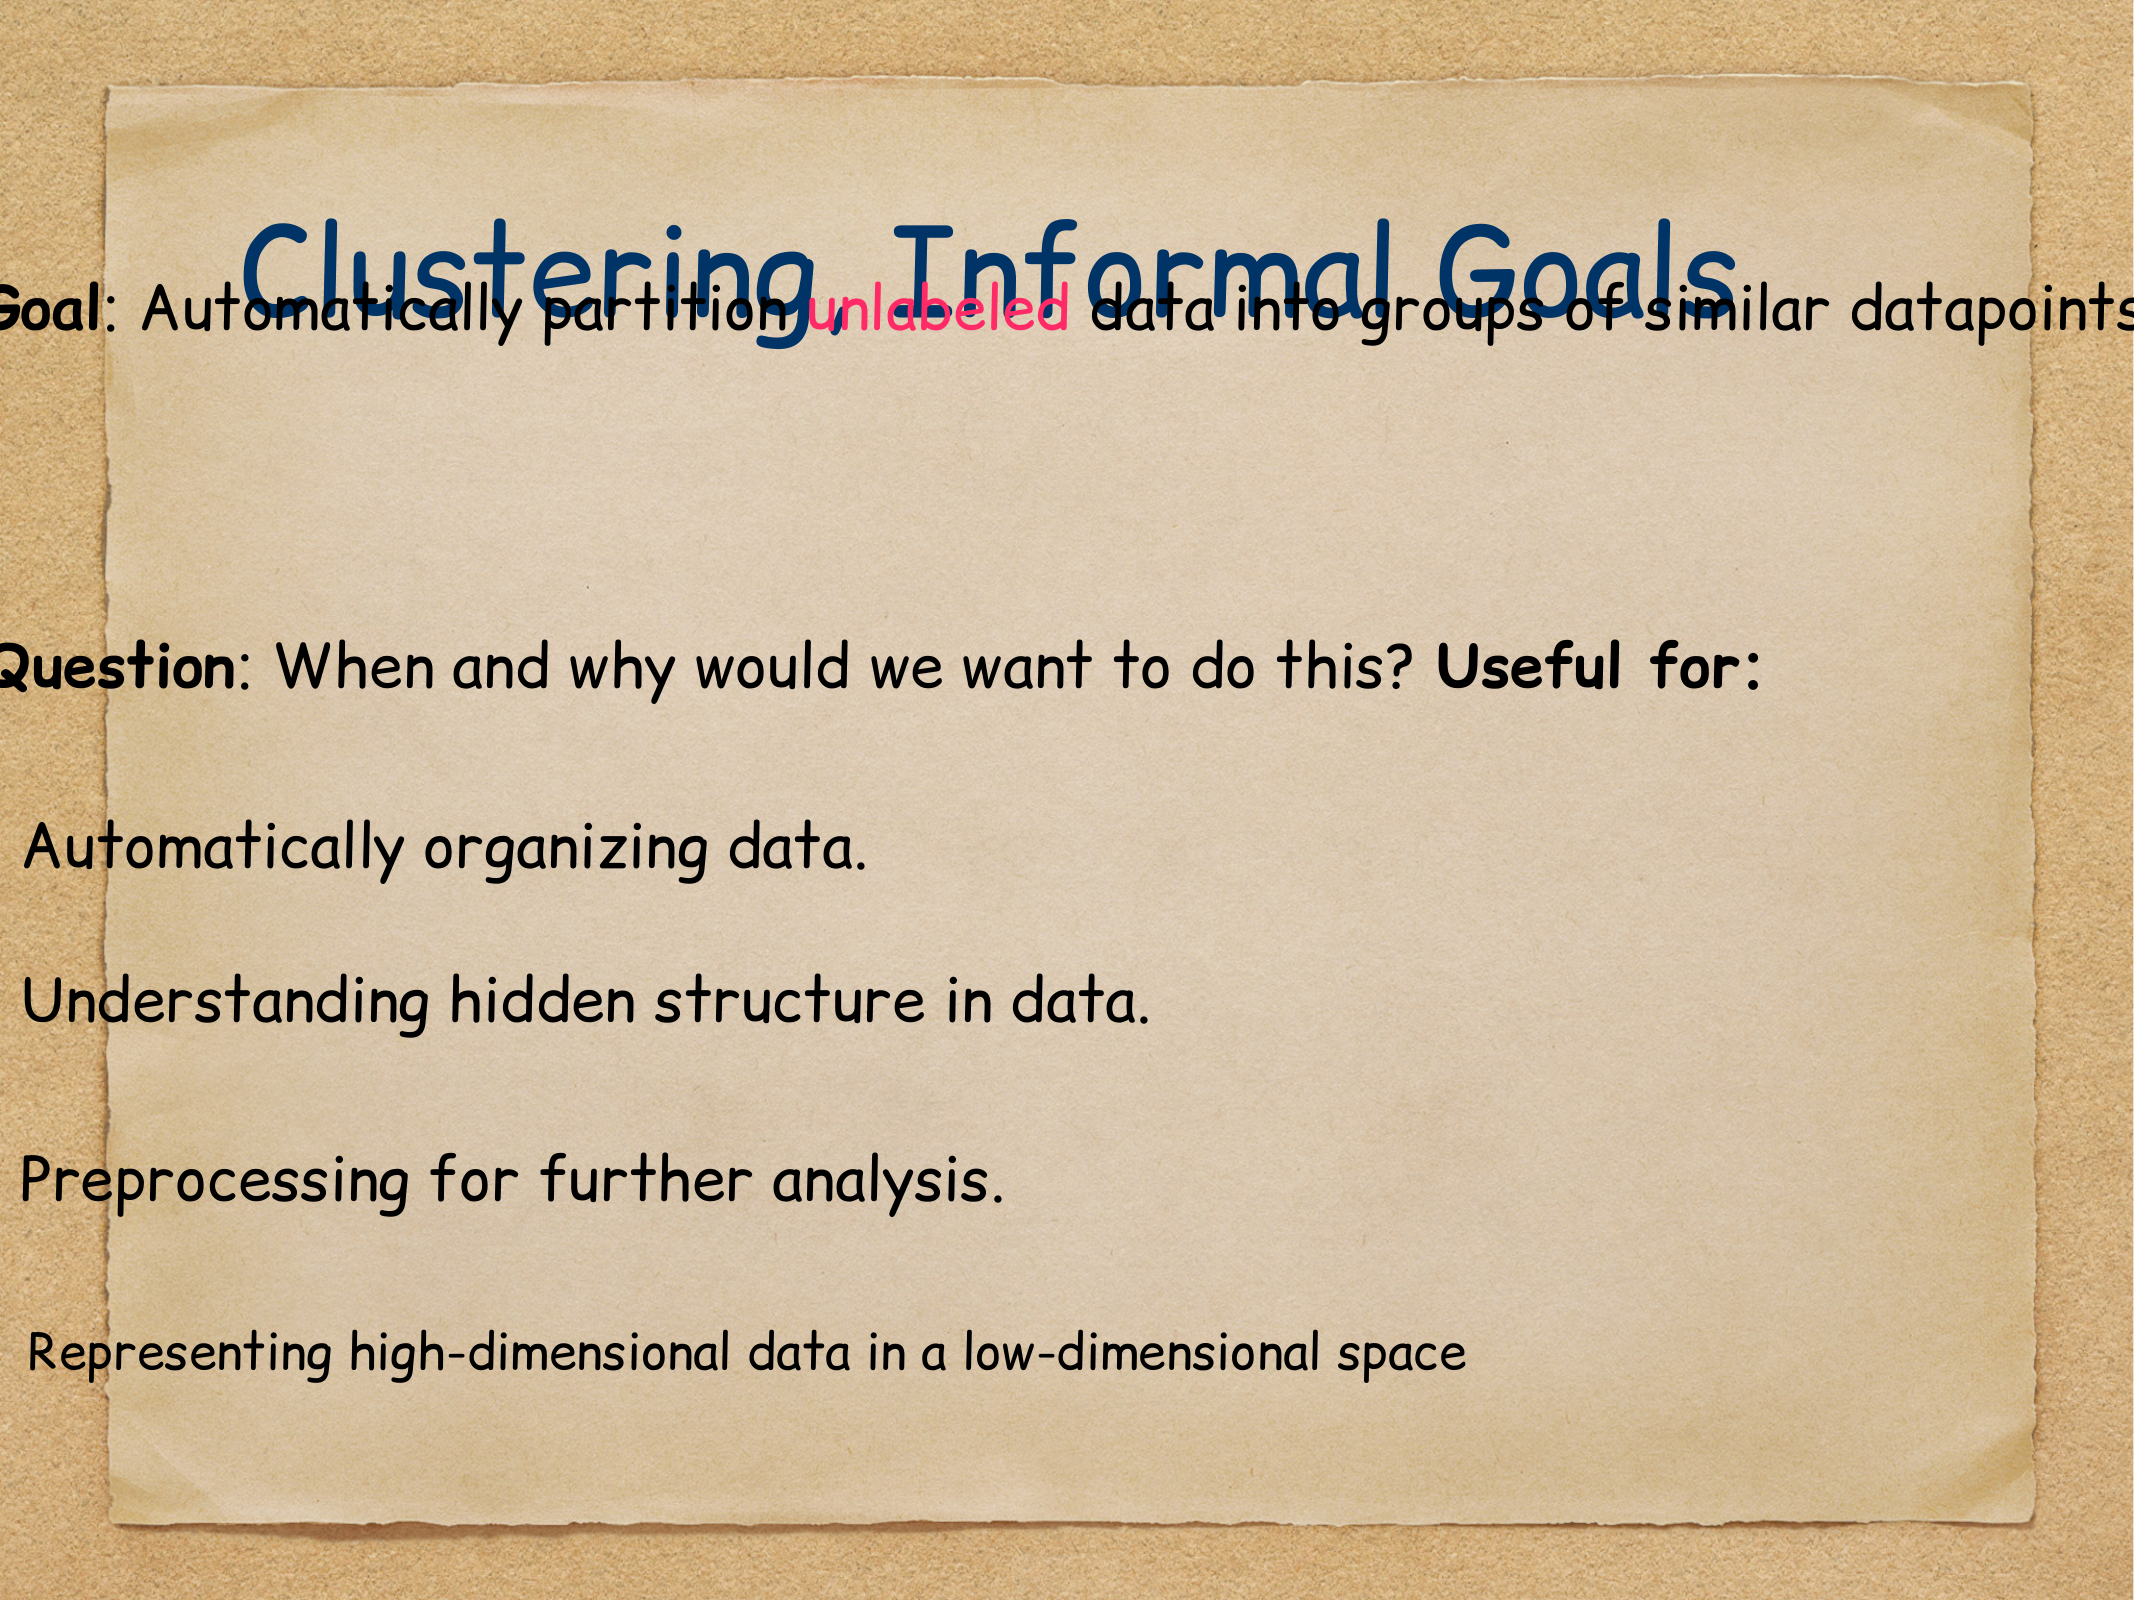

# Clustering, Informal Goals
Goal: Automatically partition unlabeled data into groups of similar datapoints.

Question: When and why would we want to do this? Useful for:
• Automatically organizing data.
• Understanding hidden structure in data.
• Preprocessing for further analysis.
Representing high-dimensional data in a low-dimensional space